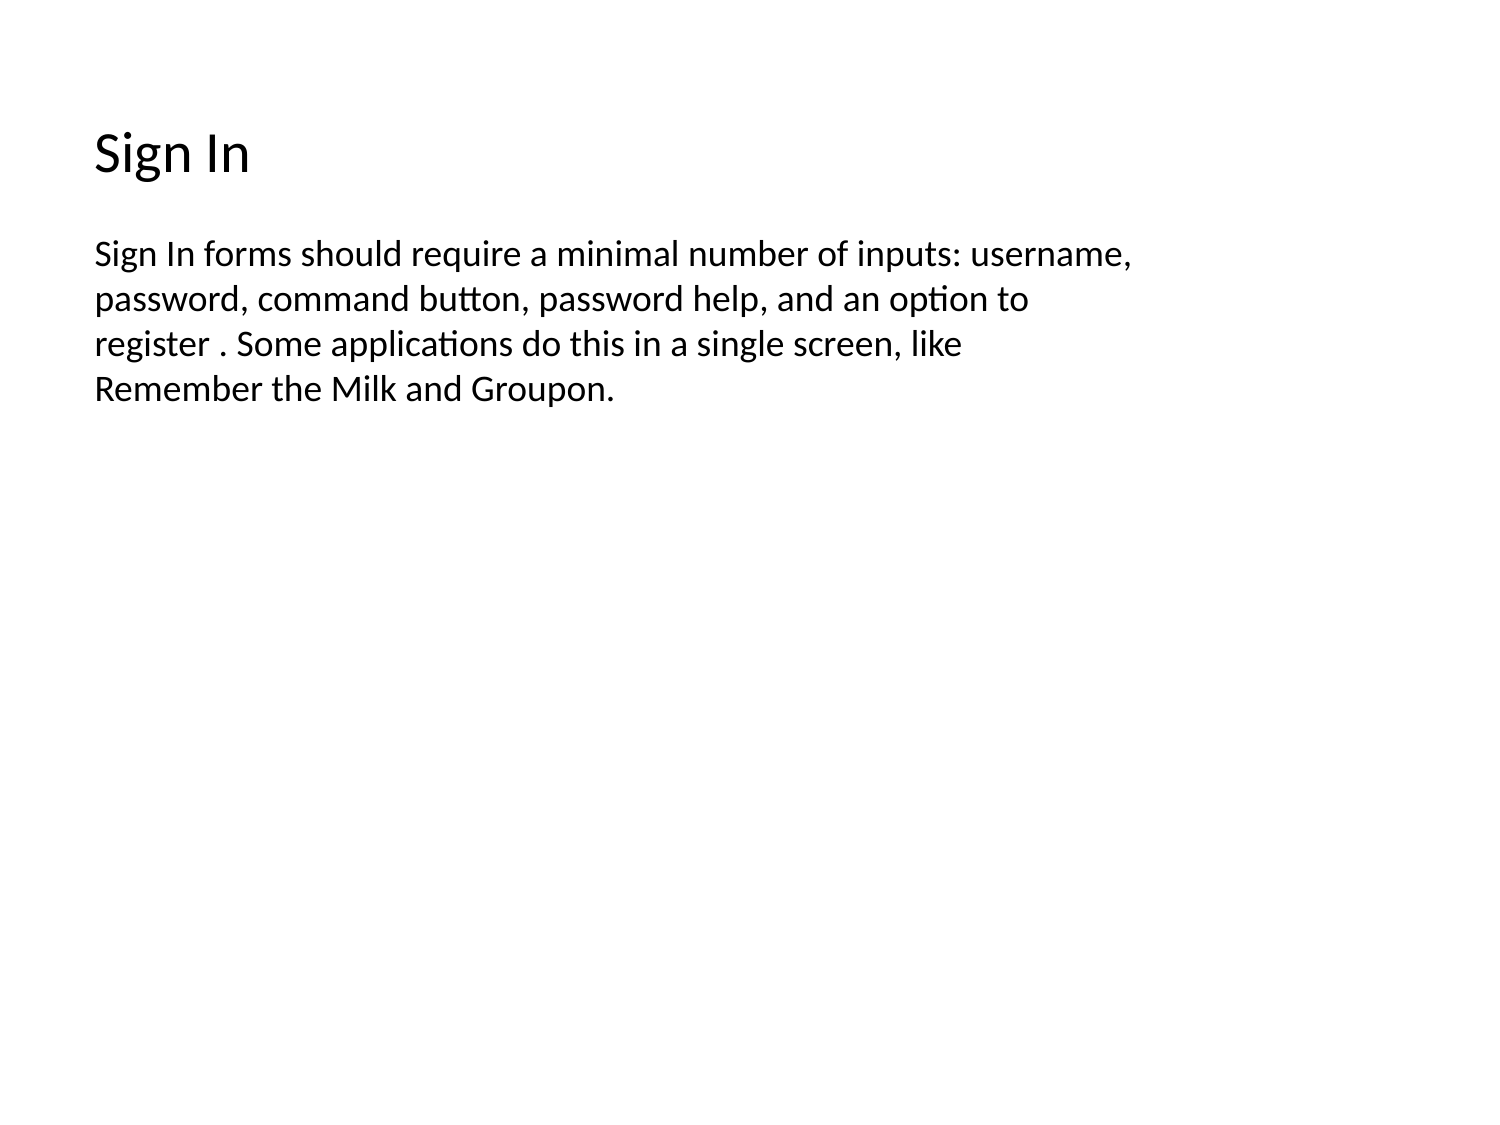

Sign In

Sign In forms should require a minimal number of inputs: username, password, command button, password help, and an option to register . Some applications do this in a single screen, like Remember the Milk and Groupon.